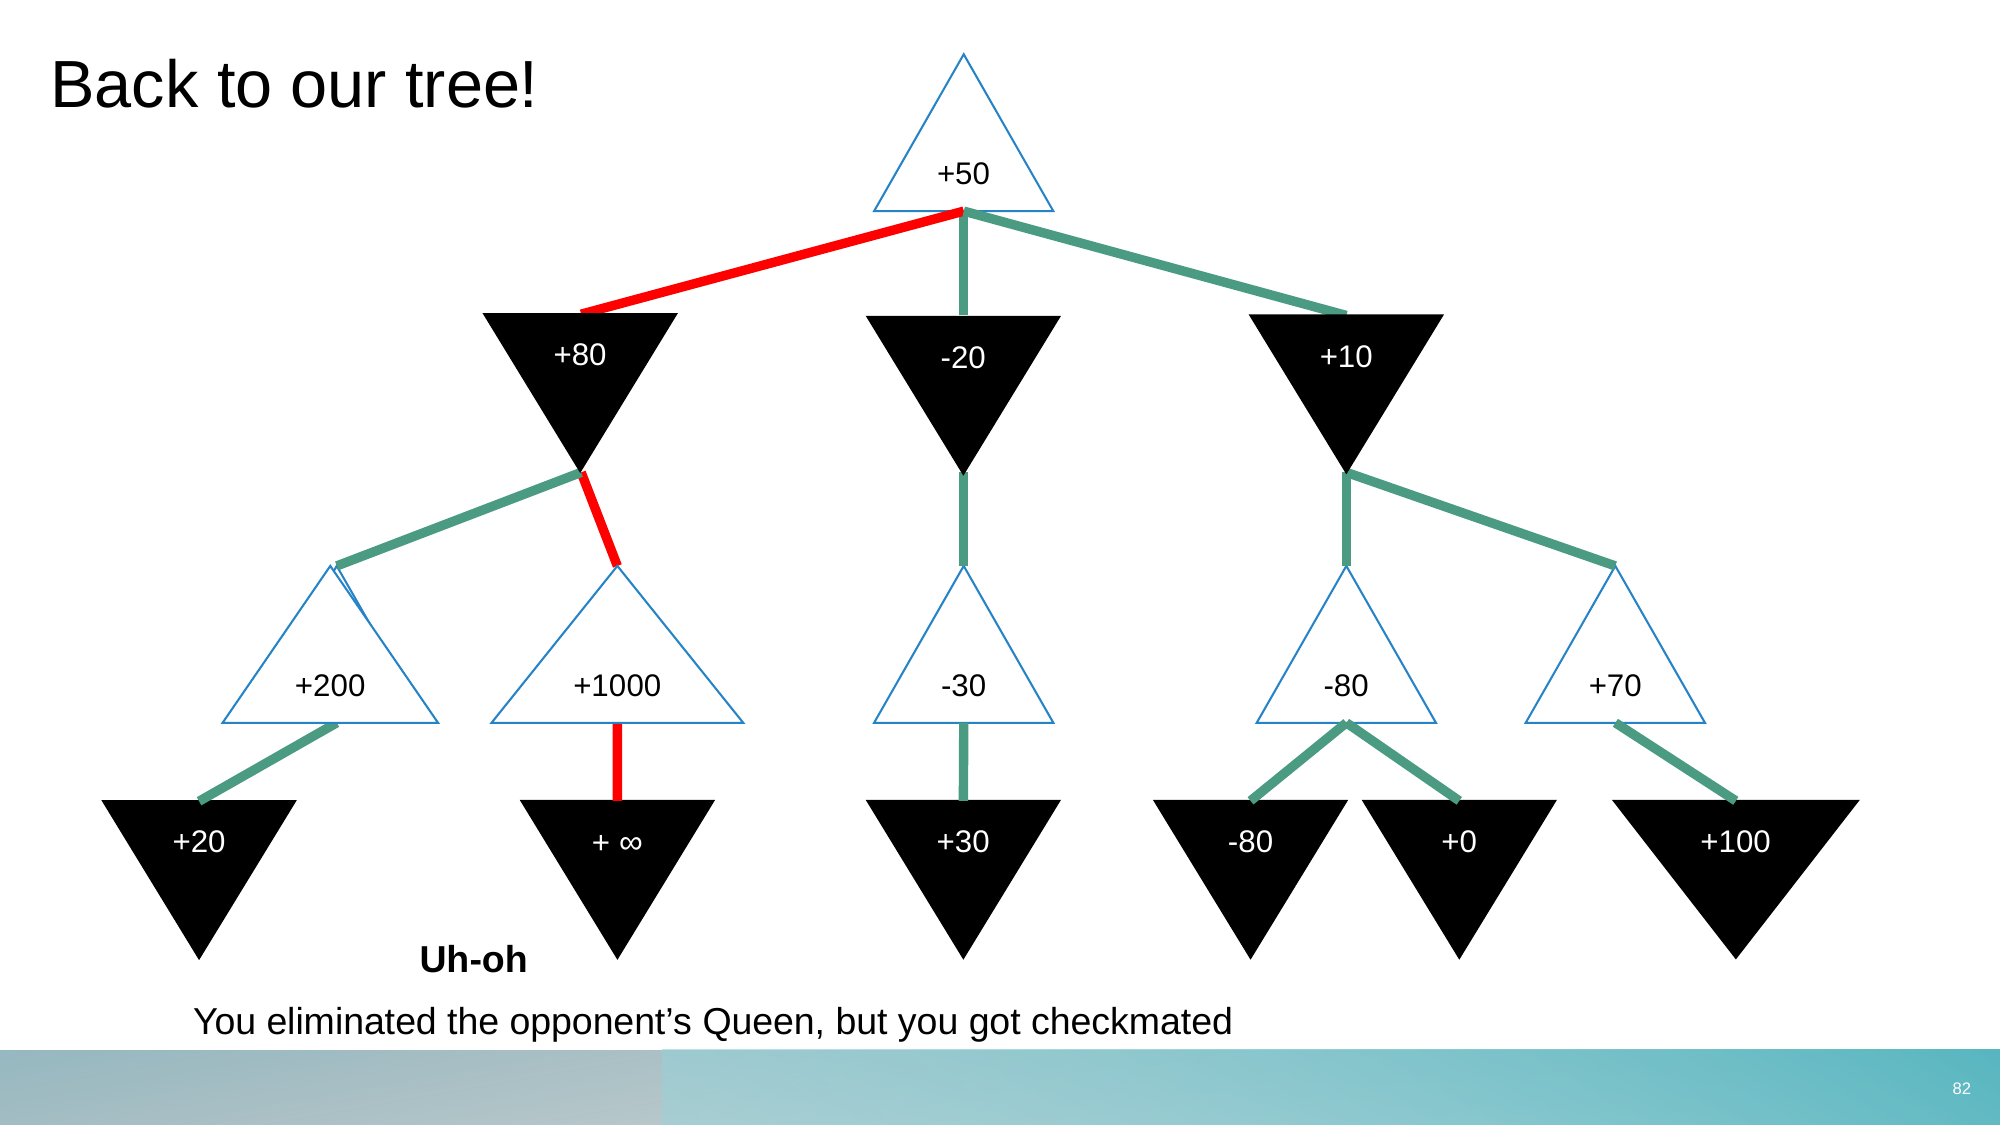

Back to our tree!
+50
+80
+10
-20
+200
+20
-30
-80
+70
+1000
+30
-80
+100
+0
+ ∞
+20
Uh-oh
You eliminated the opponent’s Queen, but you got checkmated
82